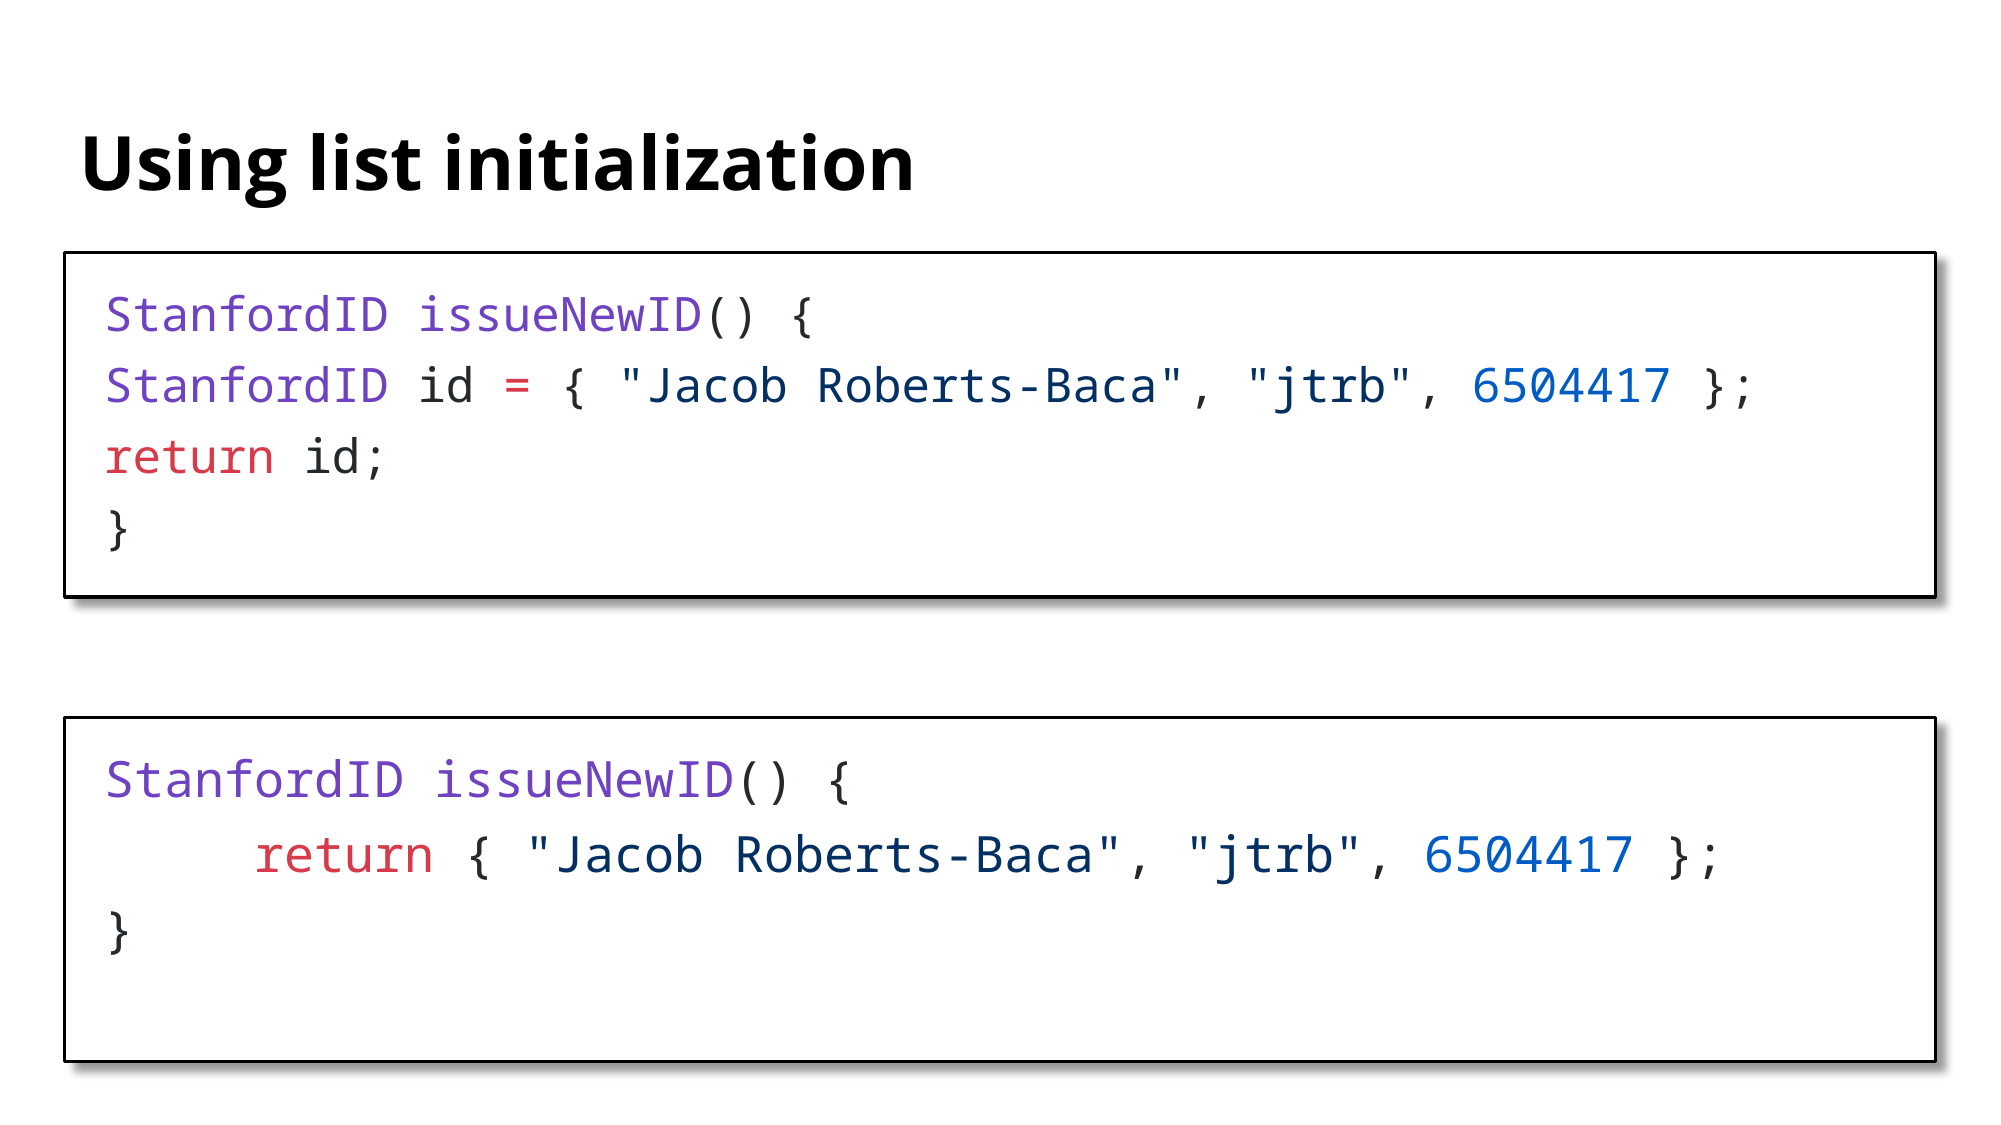

# Using list initialization
StanfordID issueNewID() {
	StanfordID id = { "Jacob Roberts-Baca", "jtrb", 6504417 };
	return id;
}
StanfordID issueNewID() {
	return { "Jacob Roberts-Baca", "jtrb", 6504417 };
}